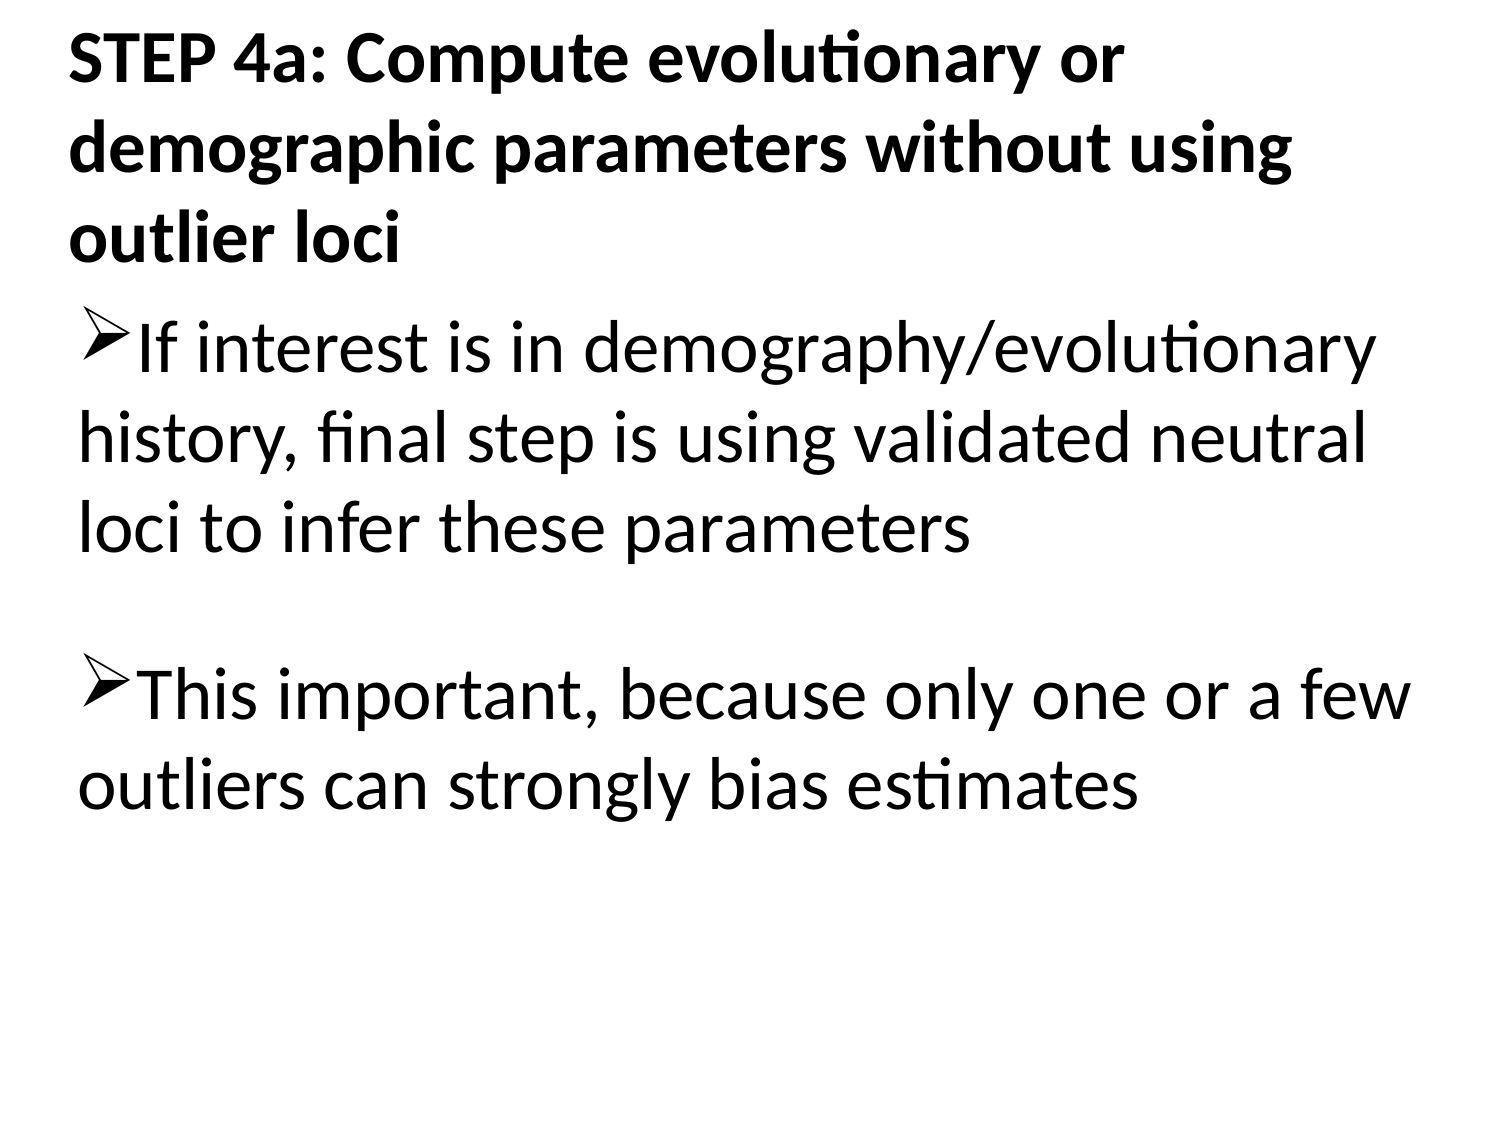

STEP 4a: Compute evolutionary or demographic parameters without using outlier loci
If interest is in demography/evolutionary history, final step is using validated neutral loci to infer these parameters
This important, because only one or a few outliers can strongly bias estimates